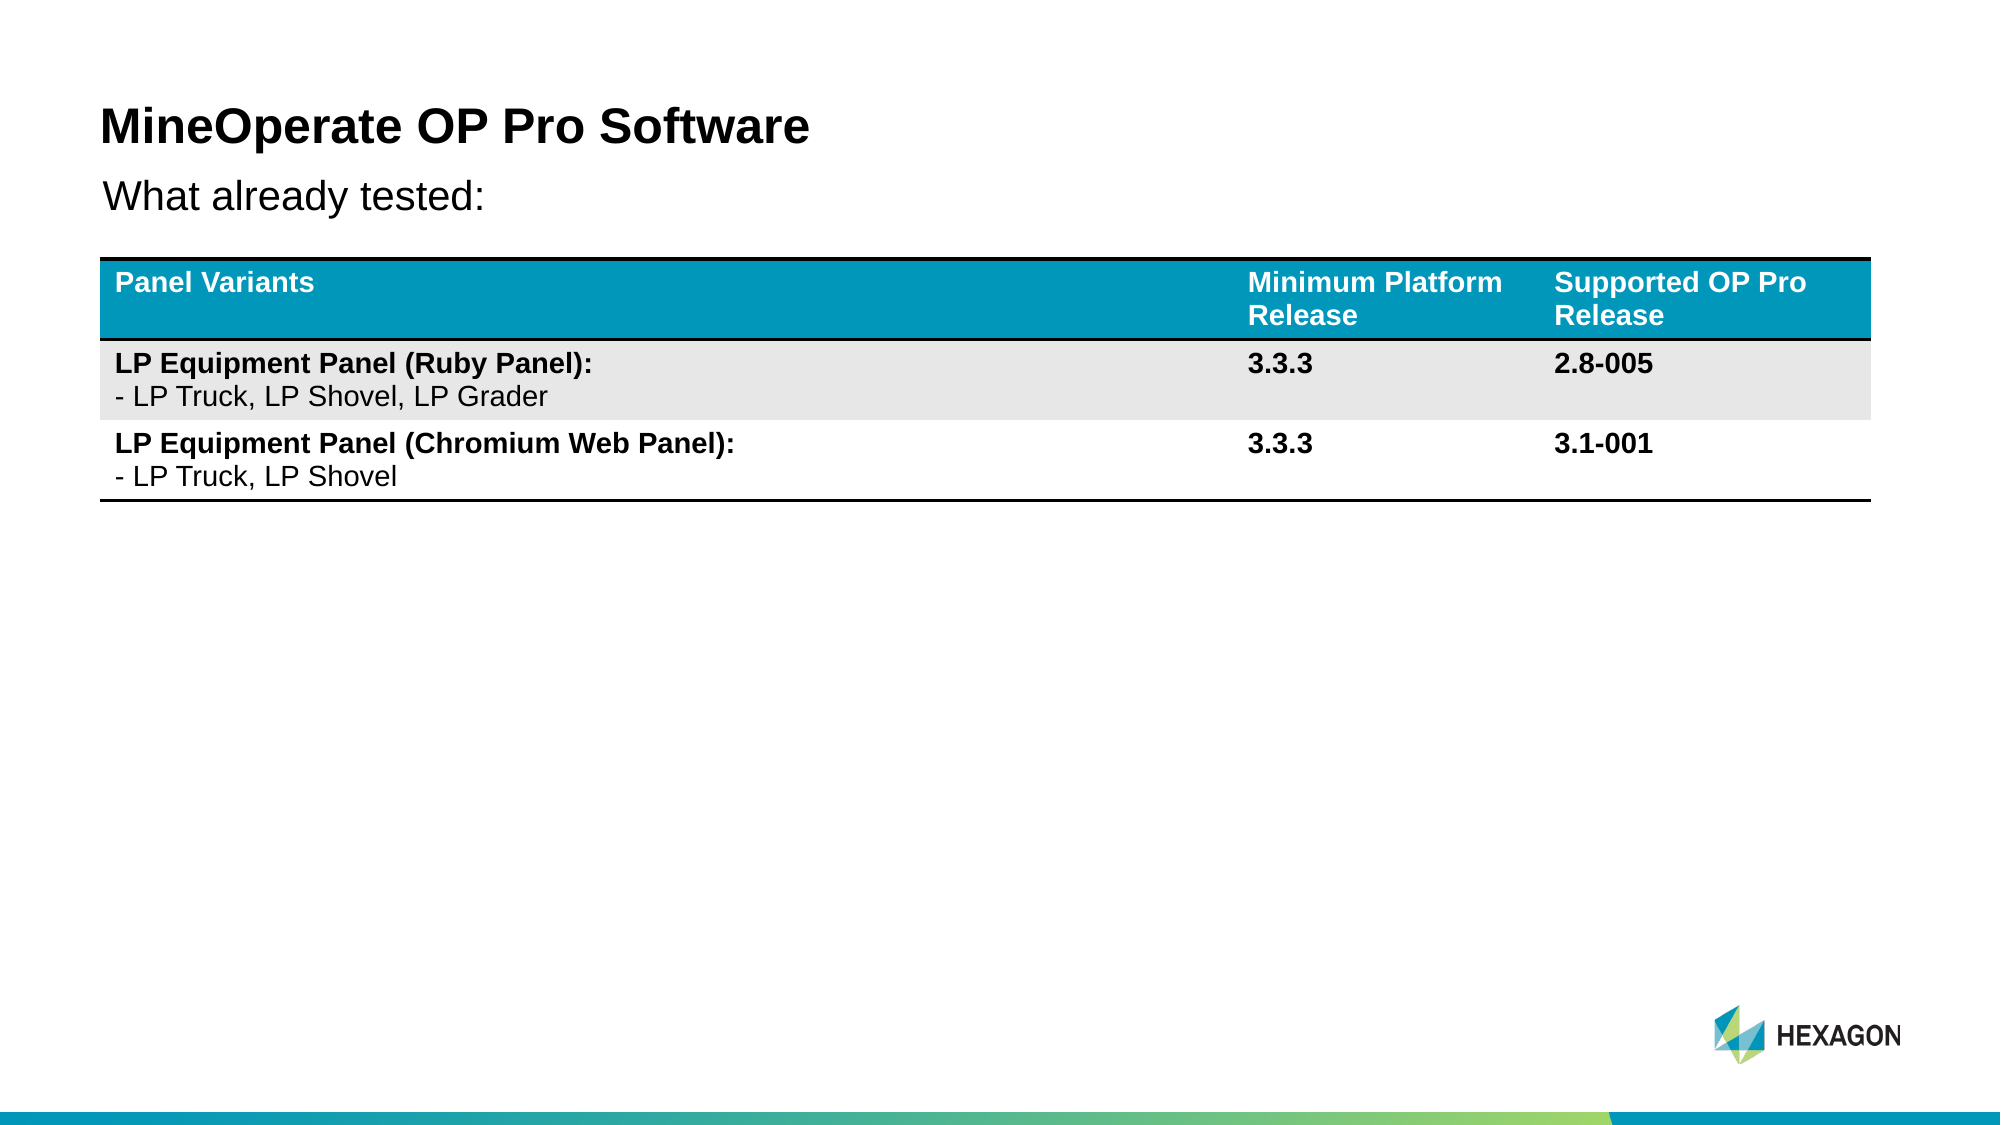

# MineOperate OP Pro Software
What already tested:
| Panel Variants | Minimum Platform Release | Supported OP Pro Release |
| --- | --- | --- |
| LP Equipment Panel (Ruby Panel): - LP Truck, LP Shovel, LP Grader | 3.3.3 | 2.8-005 |
| LP Equipment Panel (Chromium Web Panel): - LP Truck, LP Shovel | 3.3.3 | 3.1-001 |